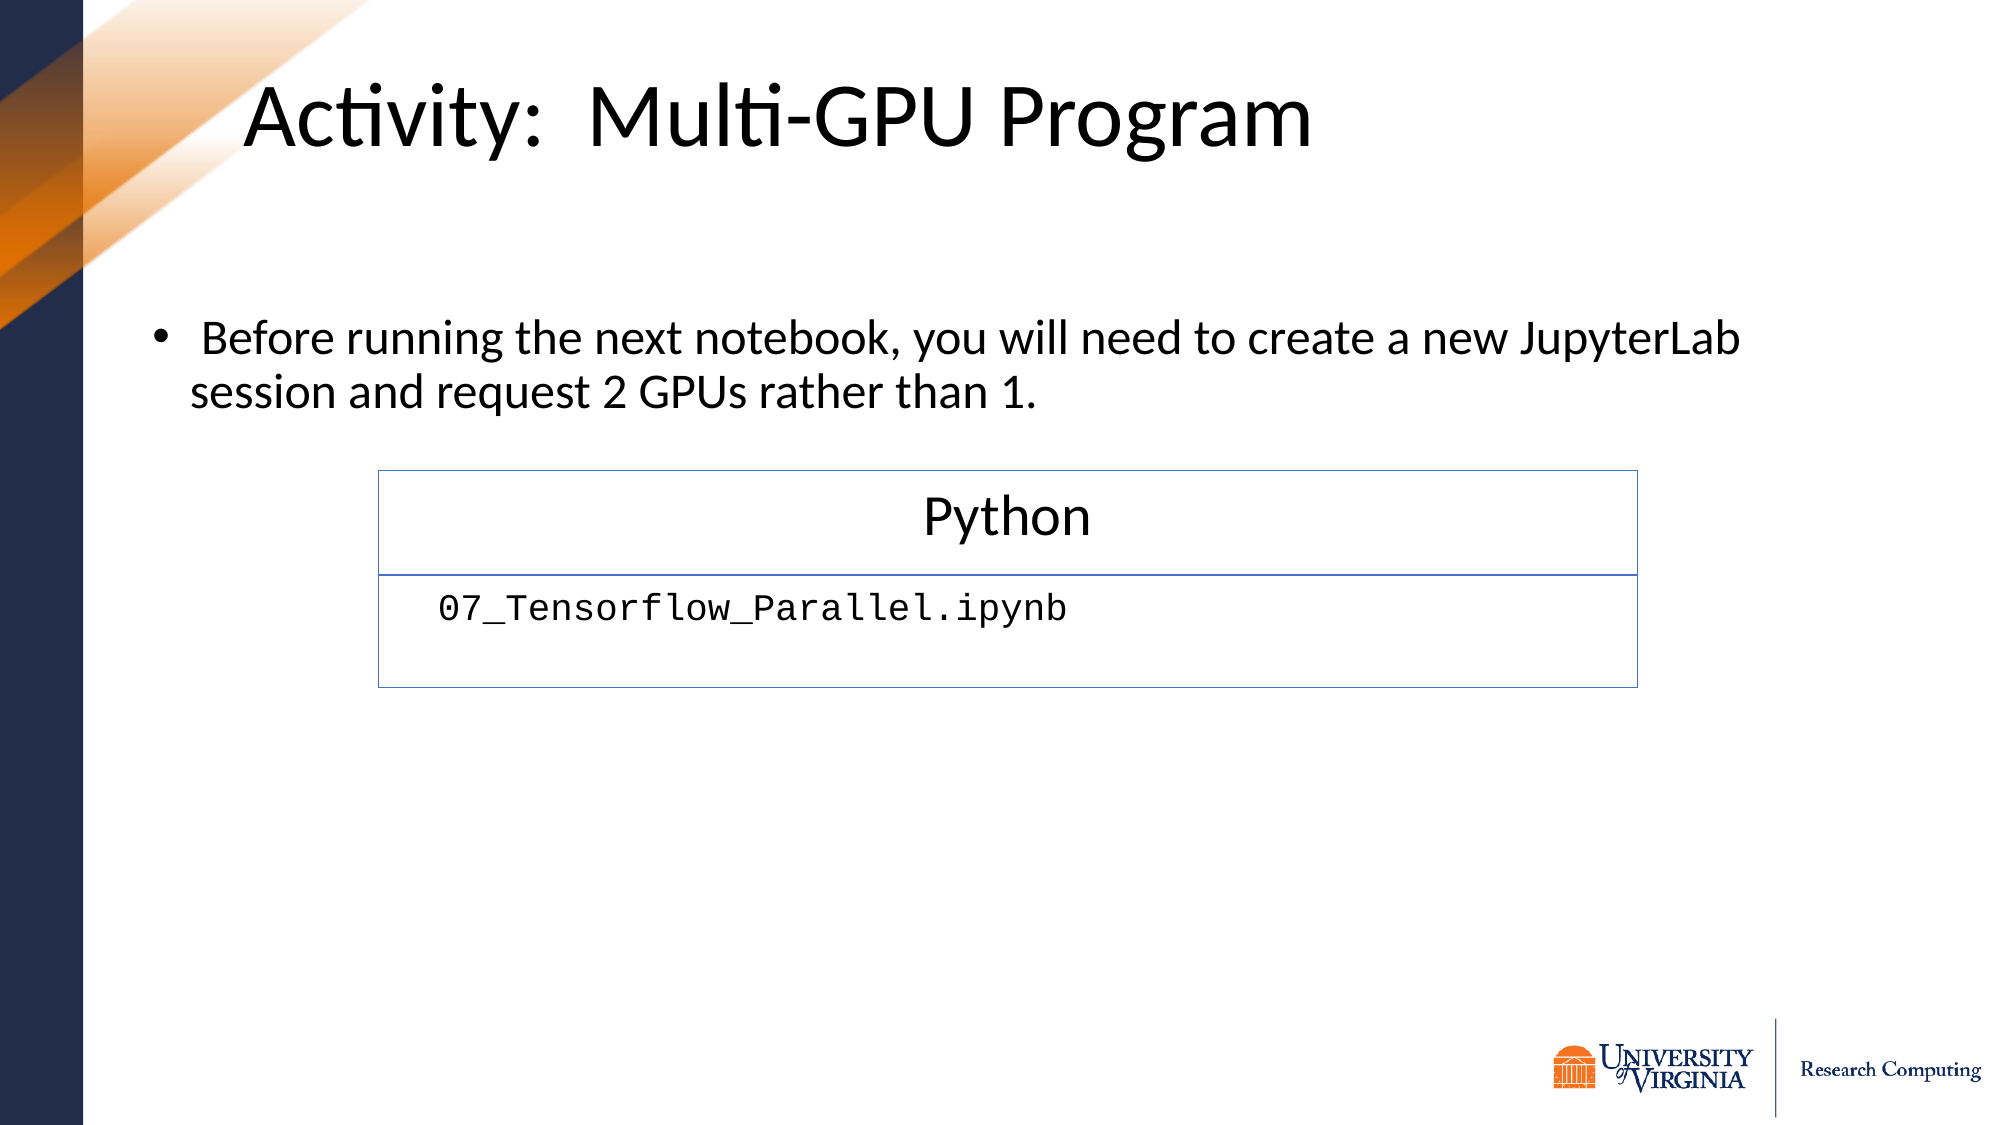

# Activity:  Multi-GPU Program
 Before running the next notebook, you will need to create a new JupyterLab session and request 2 GPUs rather than 1.
Python
07_Tensorflow_Parallel.ipynb